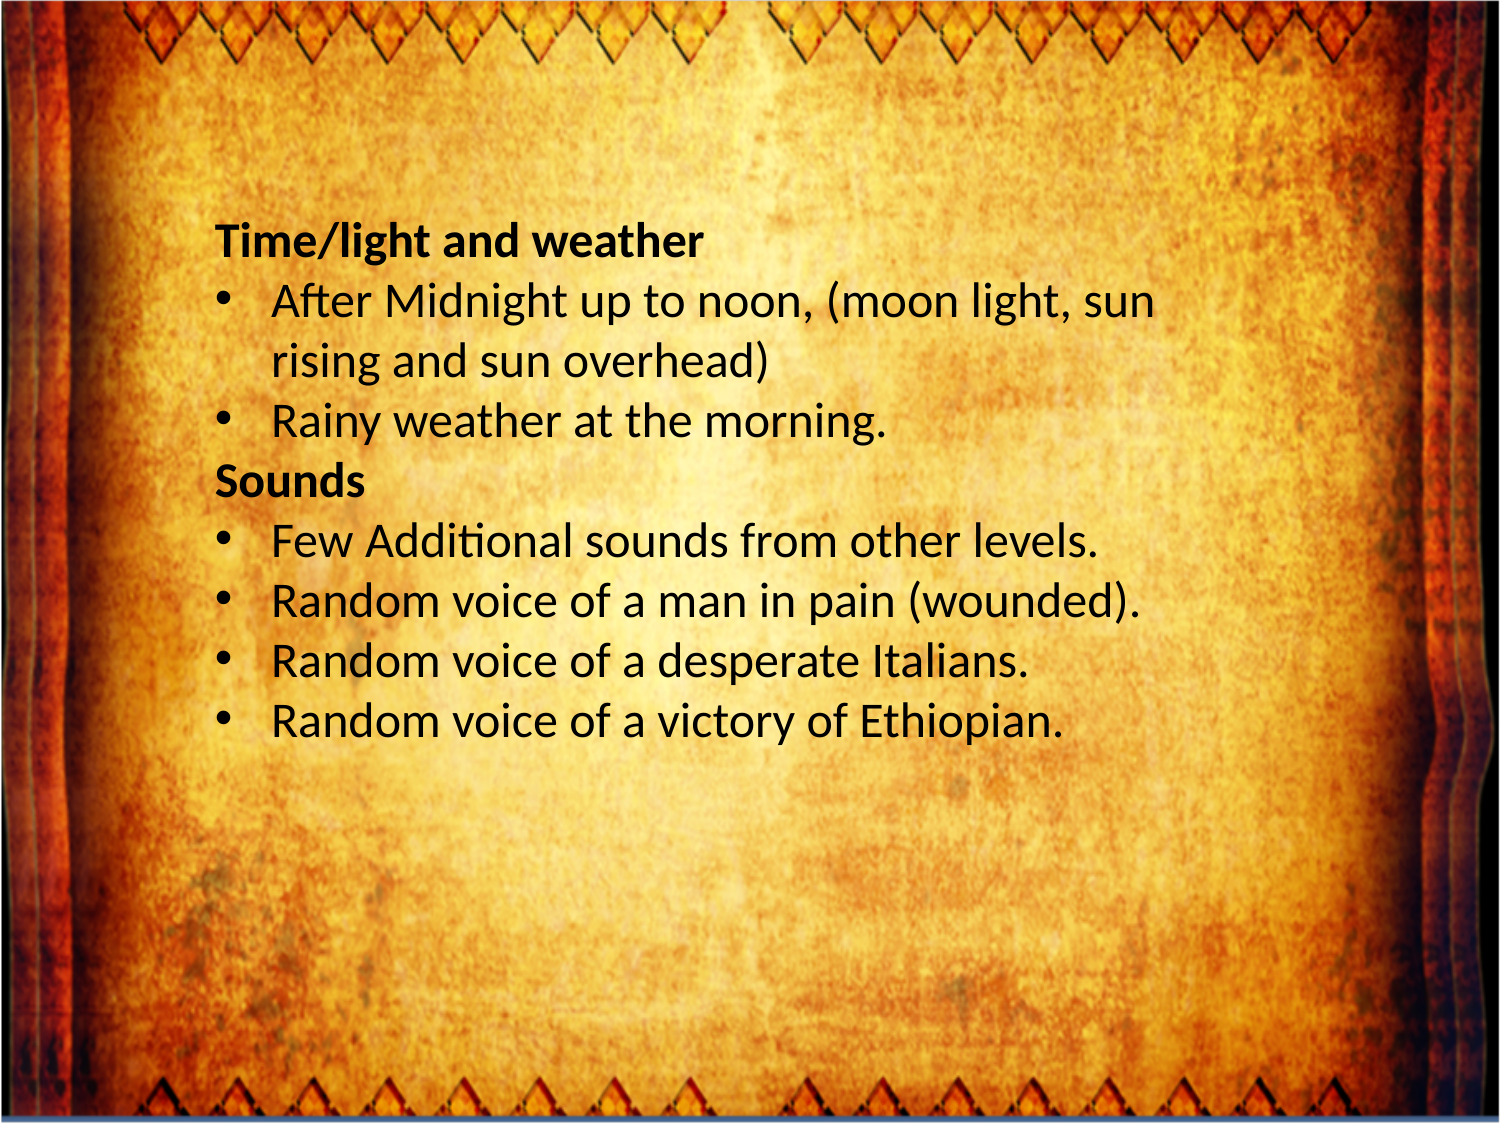

Time/light and weather
After Midnight up to noon, (moon light, sun rising and sun overhead)
Rainy weather at the morning.
Sounds
Few Additional sounds from other levels.
Random voice of a man in pain (wounded).
Random voice of a desperate Italians.
Random voice of a victory of Ethiopian.